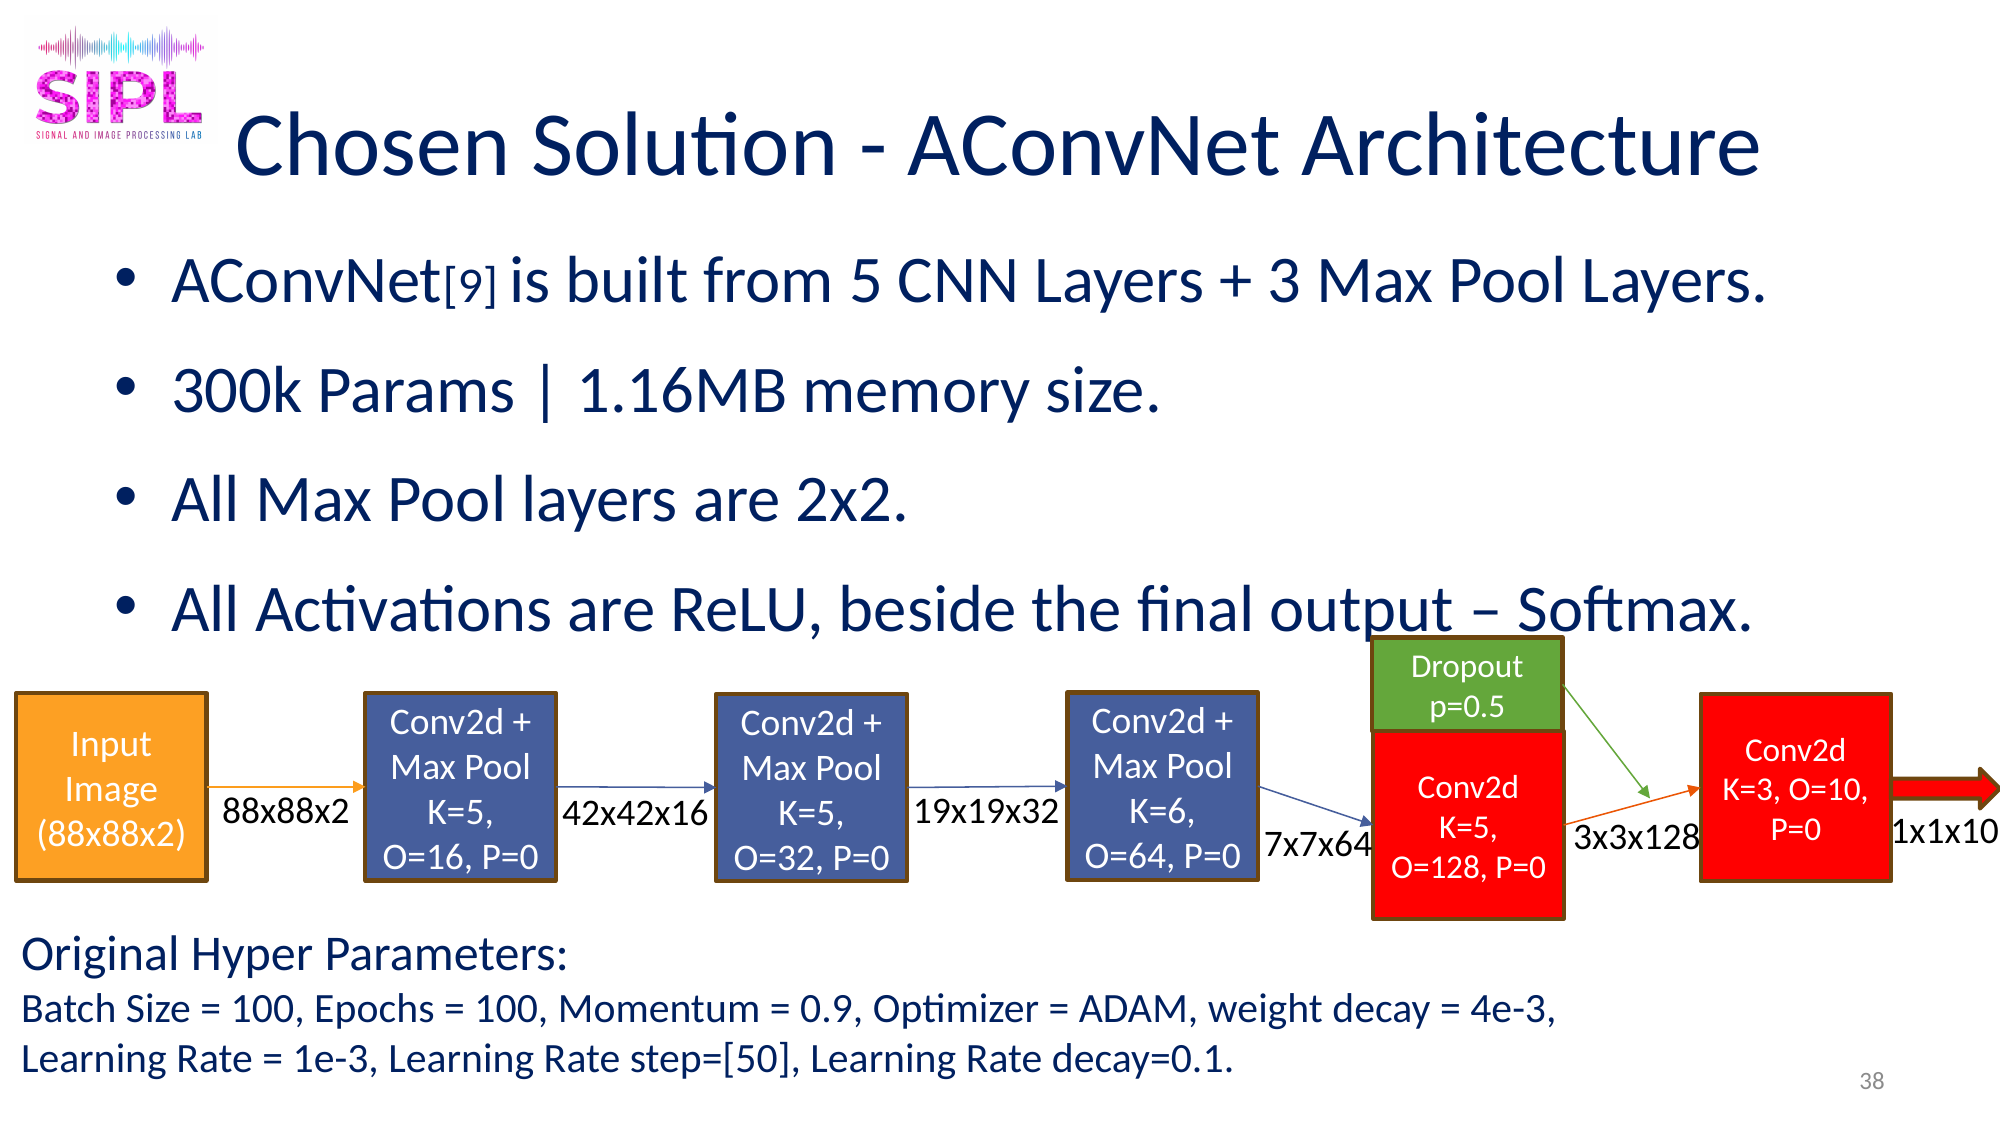

# Chosen Solution - AConvNet Architecture
AConvNet[9] is built from 5 CNN Layers + 3 Max Pool Layers.
300k Params | 1.16MB memory size.
All Max Pool layers are 2x2.
All Activations are ReLU, beside the final output – Softmax.
Dropout p=0.5
Conv2d + Max Pool
K=6, O=64, P=0
Input Image (88x88x2)
Conv2d + Max Pool
K=5, O=16, P=0
Conv2d + Max Pool
K=5, O=32, P=0
Conv2d
K=3, O=10, P=0
Conv2d
K=5, O=128, P=0

88x88x2
19x19x32
42x42x16
1x1x10
3x3x128
7x7x64
Original Hyper Parameters:
Batch Size = 100, Epochs = 100, Momentum = 0.9, Optimizer = ADAM, weight decay = 4e-3,
Learning Rate = 1e-3, Learning Rate step=[50], Learning Rate decay=0.1.

38